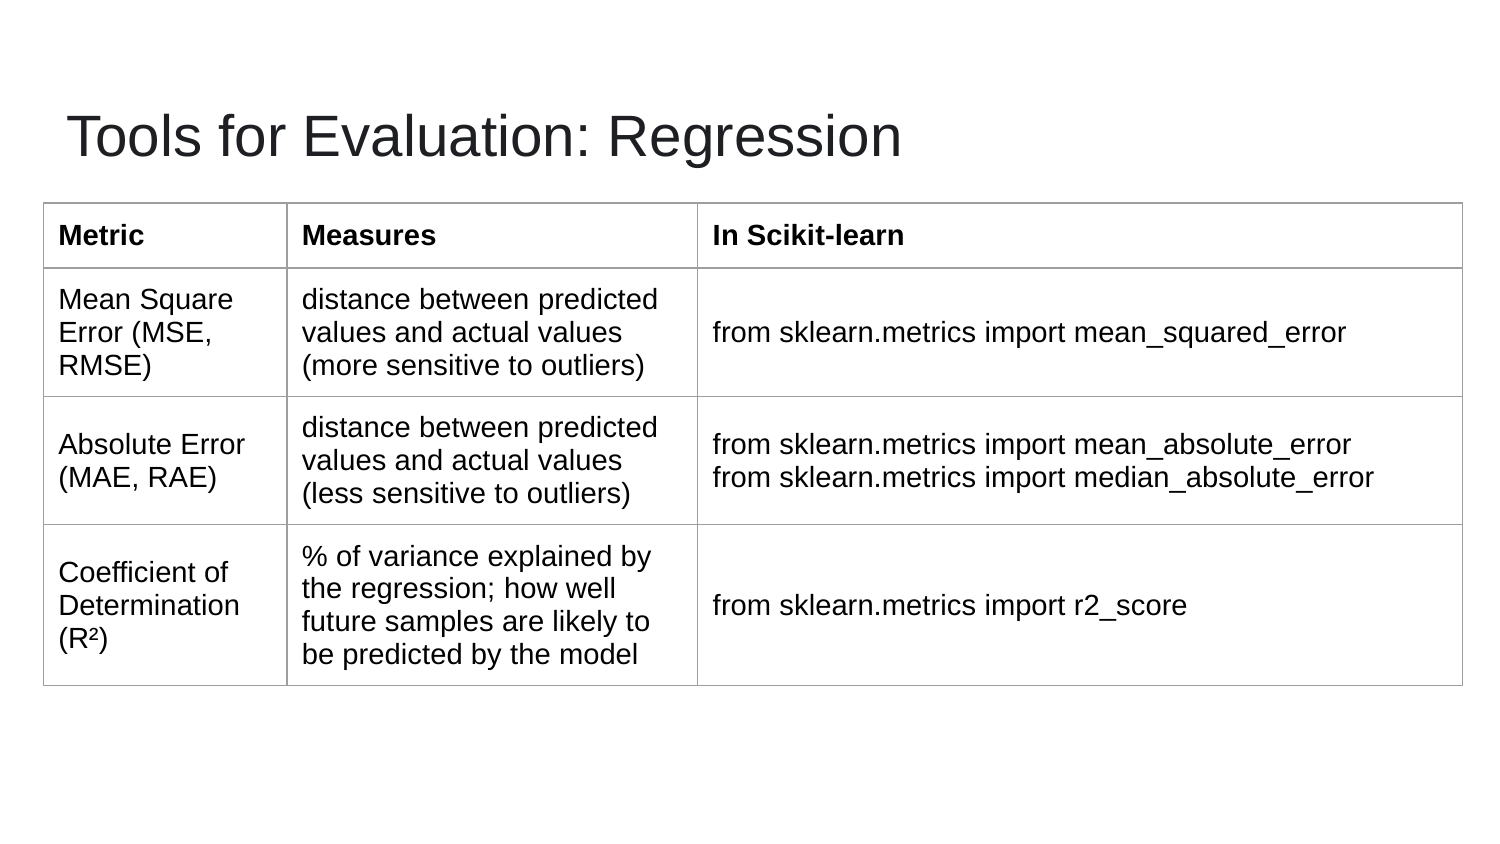

Tools for Evaluation: Regression

| Metric | Measures | In Scikit-learn |
| --- | --- | --- |
| Mean Square Error (MSE, RMSE) | distance between predicted values and actual values (more sensitive to outliers) | from sklearn.metrics import mean\_squared\_error |
| Absolute Error (MAE, RAE) | distance between predicted values and actual values (less sensitive to outliers) | from sklearn.metrics import mean\_absolute\_error from sklearn.metrics import median\_absolute\_error |
| Coefficient of Determination (R²) | % of variance explained by the regression; how well future samples are likely to be predicted by the model | from sklearn.metrics import r2\_score |